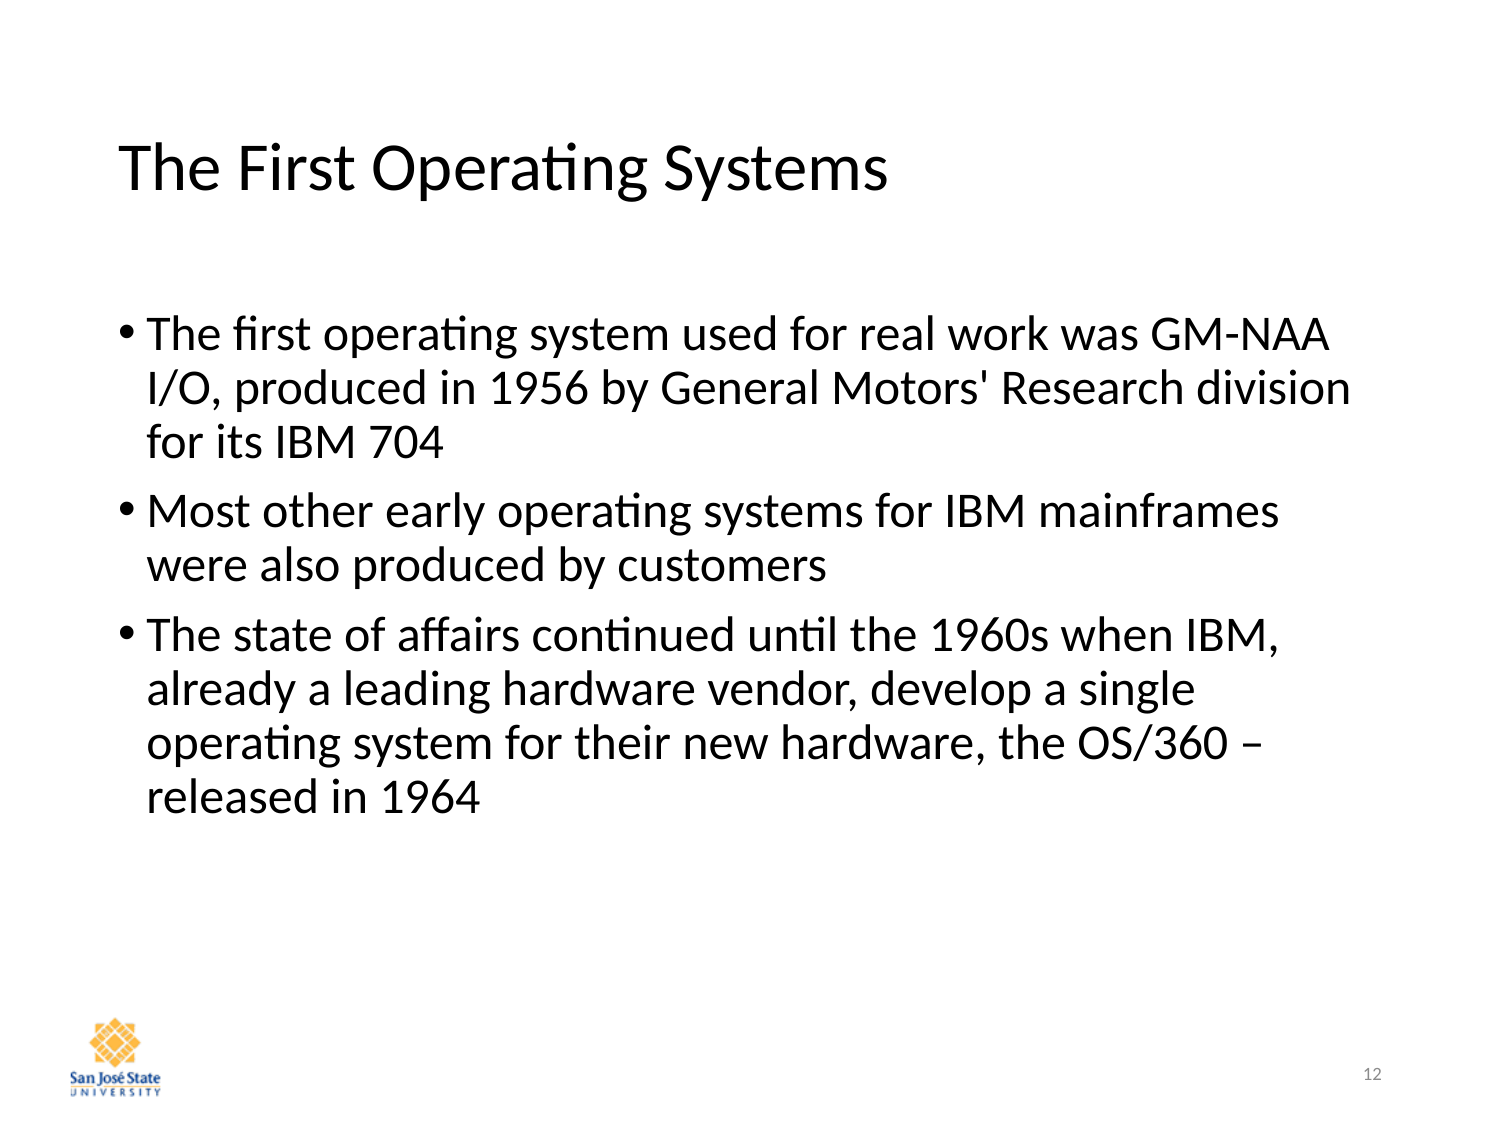

# The First Operating Systems
The first operating system used for real work was GM-NAA I/O, produced in 1956 by General Motors' Research division for its IBM 704
Most other early operating systems for IBM mainframes were also produced by customers
The state of affairs continued until the 1960s when IBM, already a leading hardware vendor, develop a single operating system for their new hardware, the OS/360 – released in 1964
12